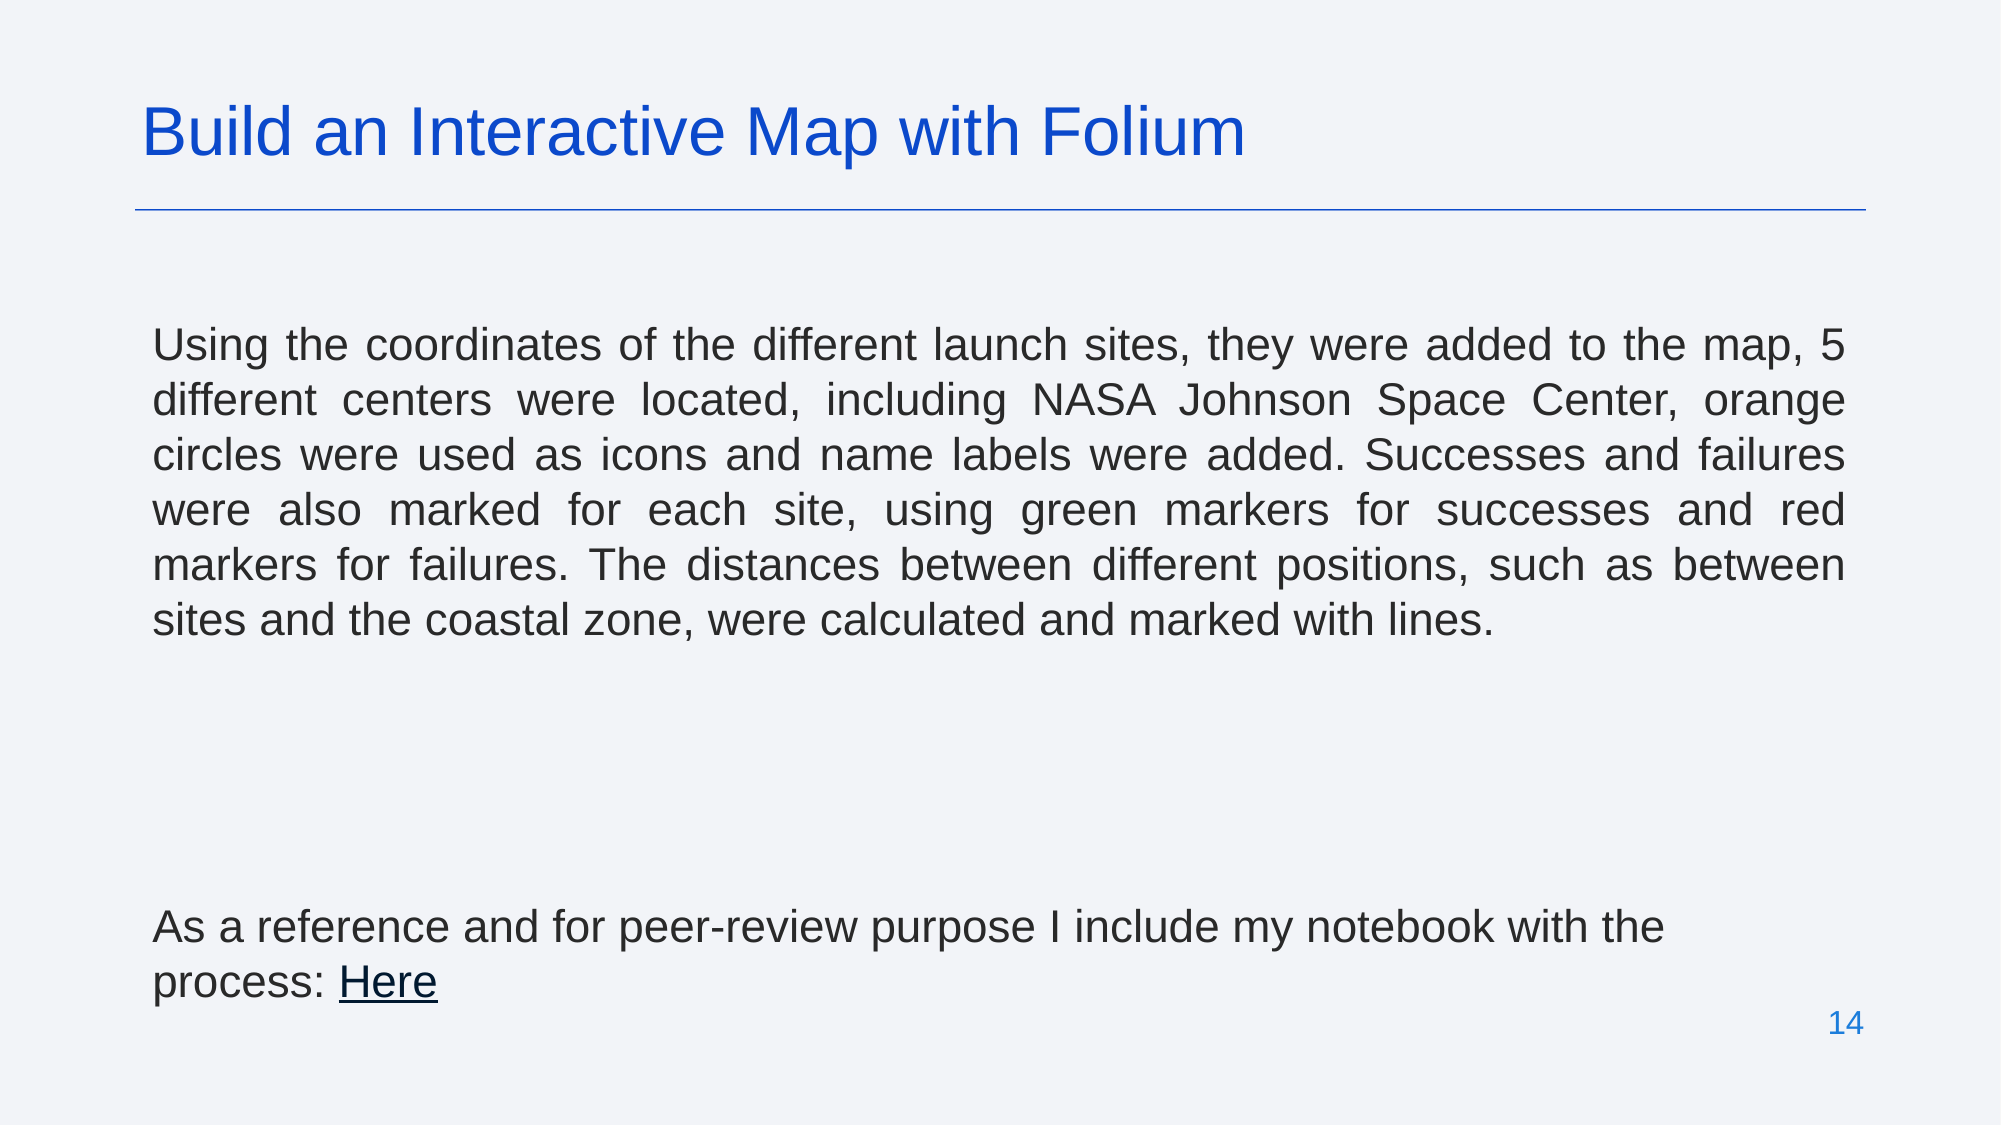

Build an Interactive Map with Folium
Using the coordinates of the different launch sites, they were added to the map, 5 different centers were located, including NASA Johnson Space Center, orange circles were used as icons and name labels were added. Successes and failures were also marked for each site, using green markers for successes and red markers for failures. The distances between different positions, such as between sites and the coastal zone, were calculated and marked with lines.

As a reference and for peer-review purpose I include my notebook with the process: Here

14